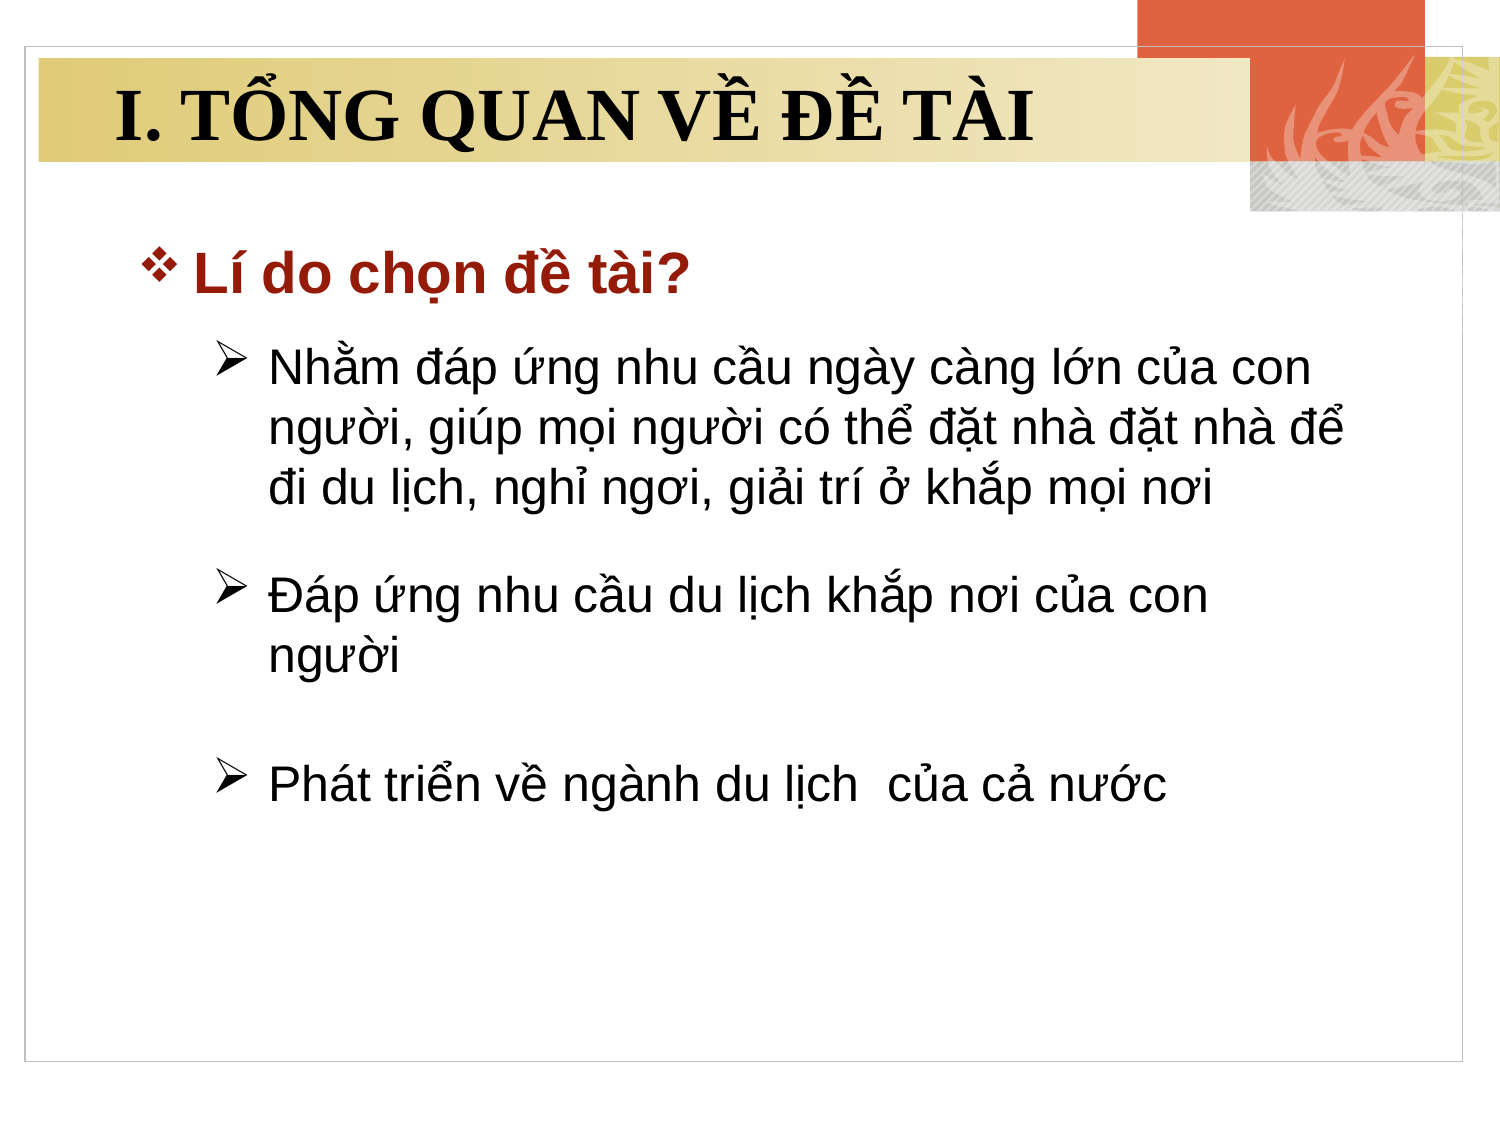

# I. TỔNG QUAN VỀ ĐỀ TÀI
Lí do chọn đề tài?

Nhằm đáp ứng nhu cầu ngày càng lớn của con người, giúp mọi người có thể đặt nhà đặt nhà để đi du lịch, nghỉ ngơi, giải trí ở khắp mọi nơi
Đáp ứng nhu cầu du lịch khắp nơi của con người
Phát triển về ngành du lịch  của cả nước